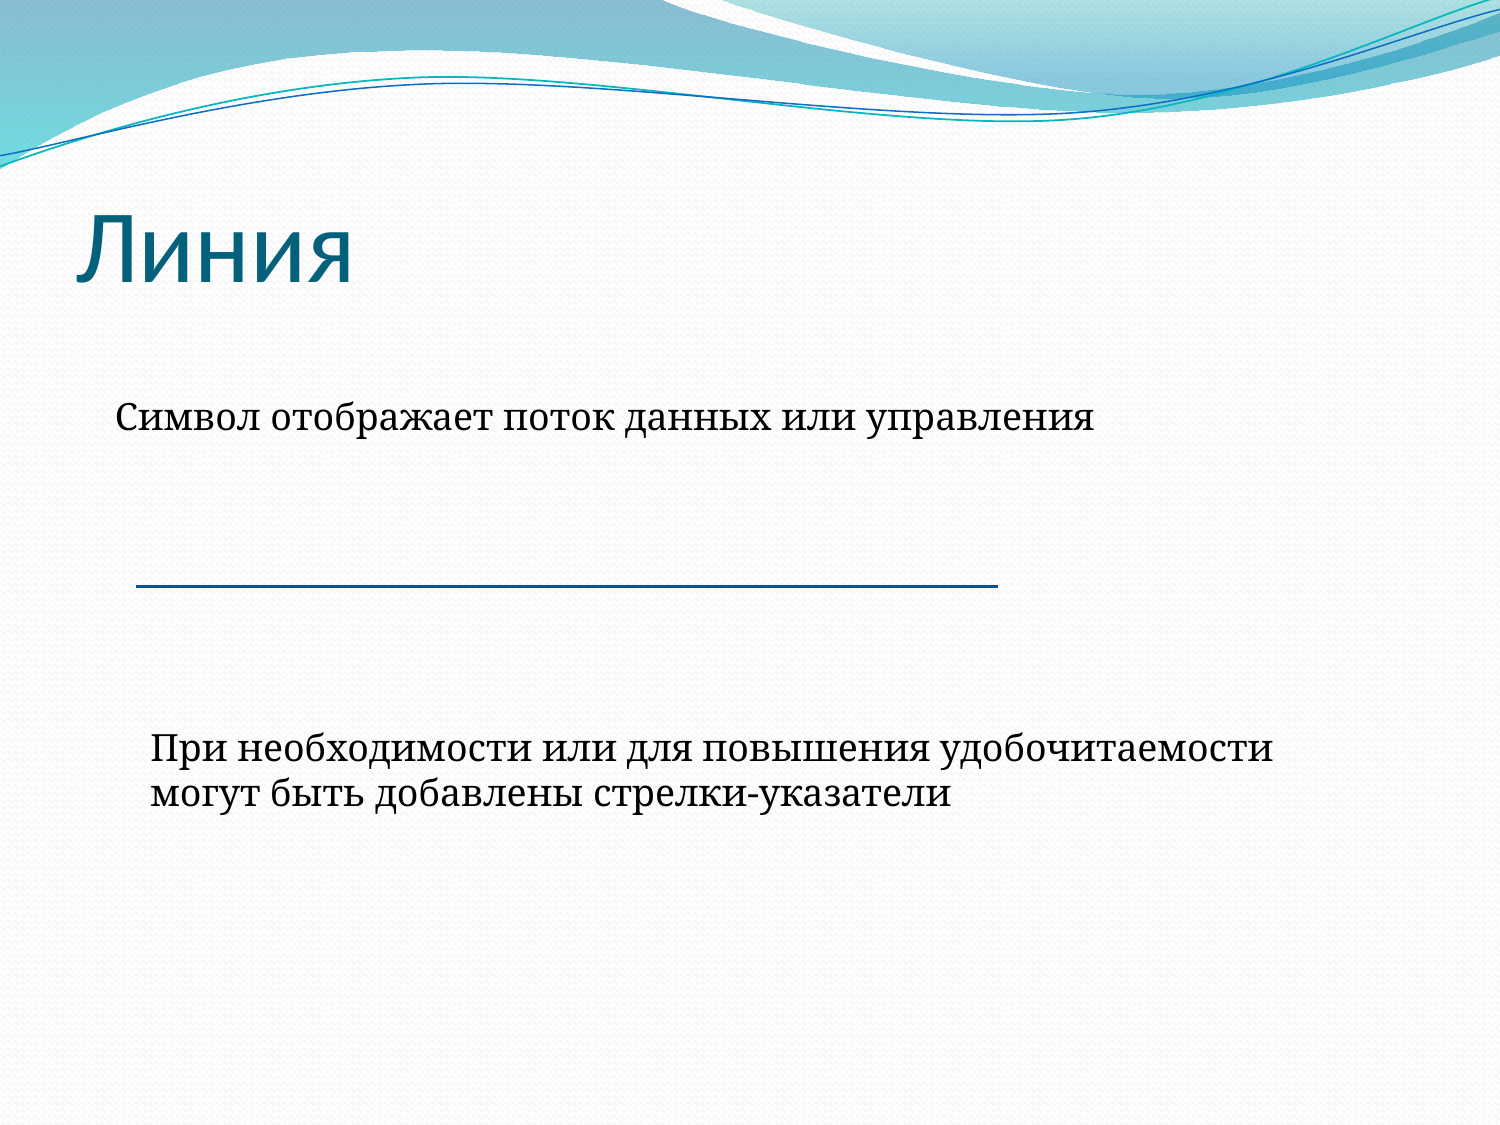

# Линия
Символ отображает поток данных или управления
При необходимости или для повышения удобочитаемости могут быть добавлены стрелки-указатели